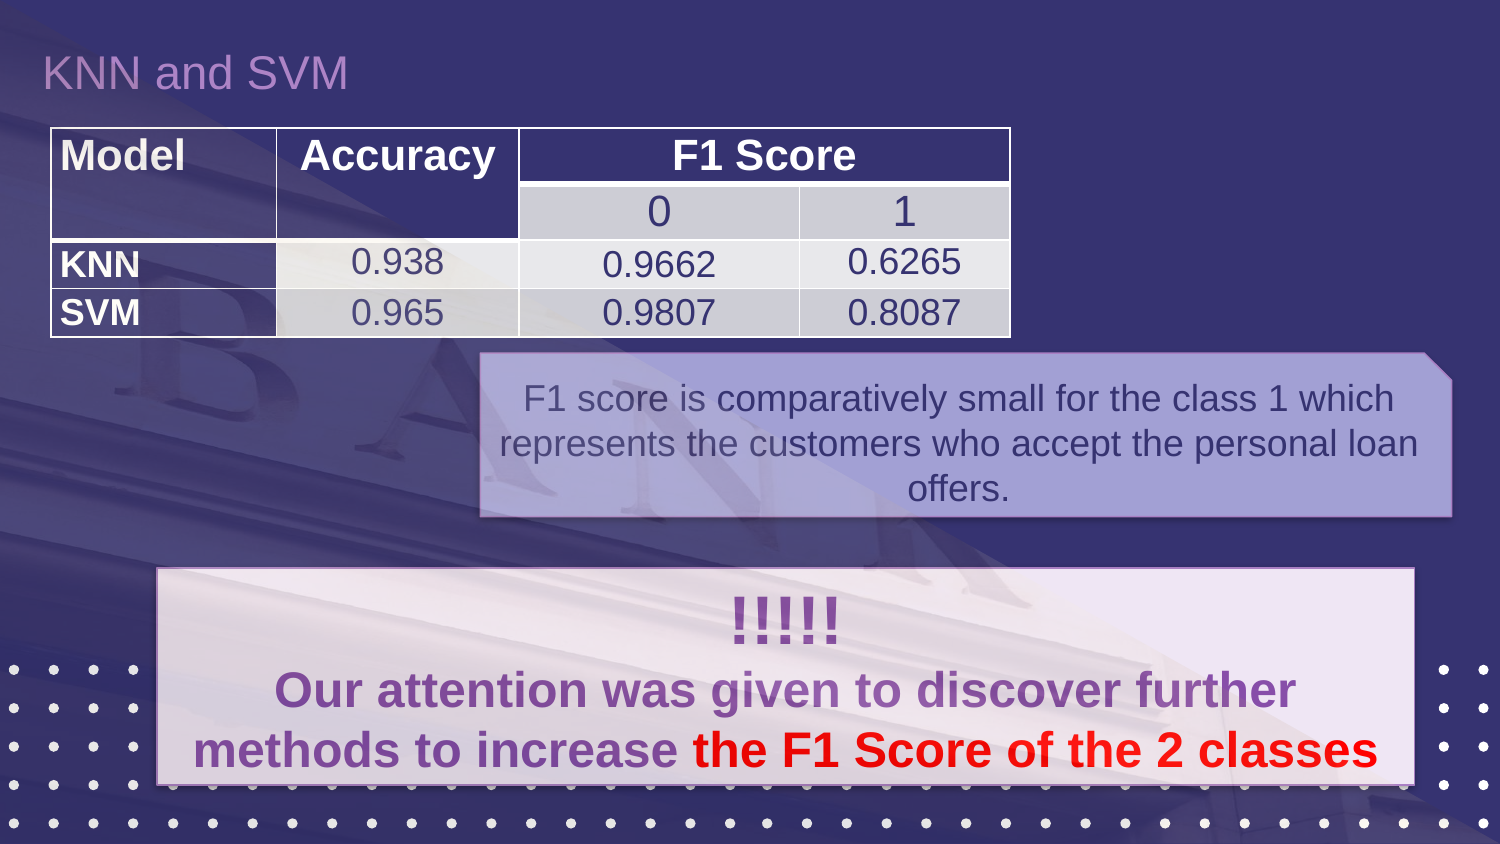

KNN and SVM
| Model | Accuracy | F1 Score |  |
| --- | --- | --- | --- |
|  |  | 0 | 1 |
| KNN | 0.938 | 0.9662 | 0.6265 |
| SVM | 0.965 | 0.9807 | 0.8087 |
F1 score is comparatively small for the class 1 which represents the customers who accept the personal loan offers.
!!!!!
Our attention was given to discover further methods to increase the F1 Score of the 2 classes